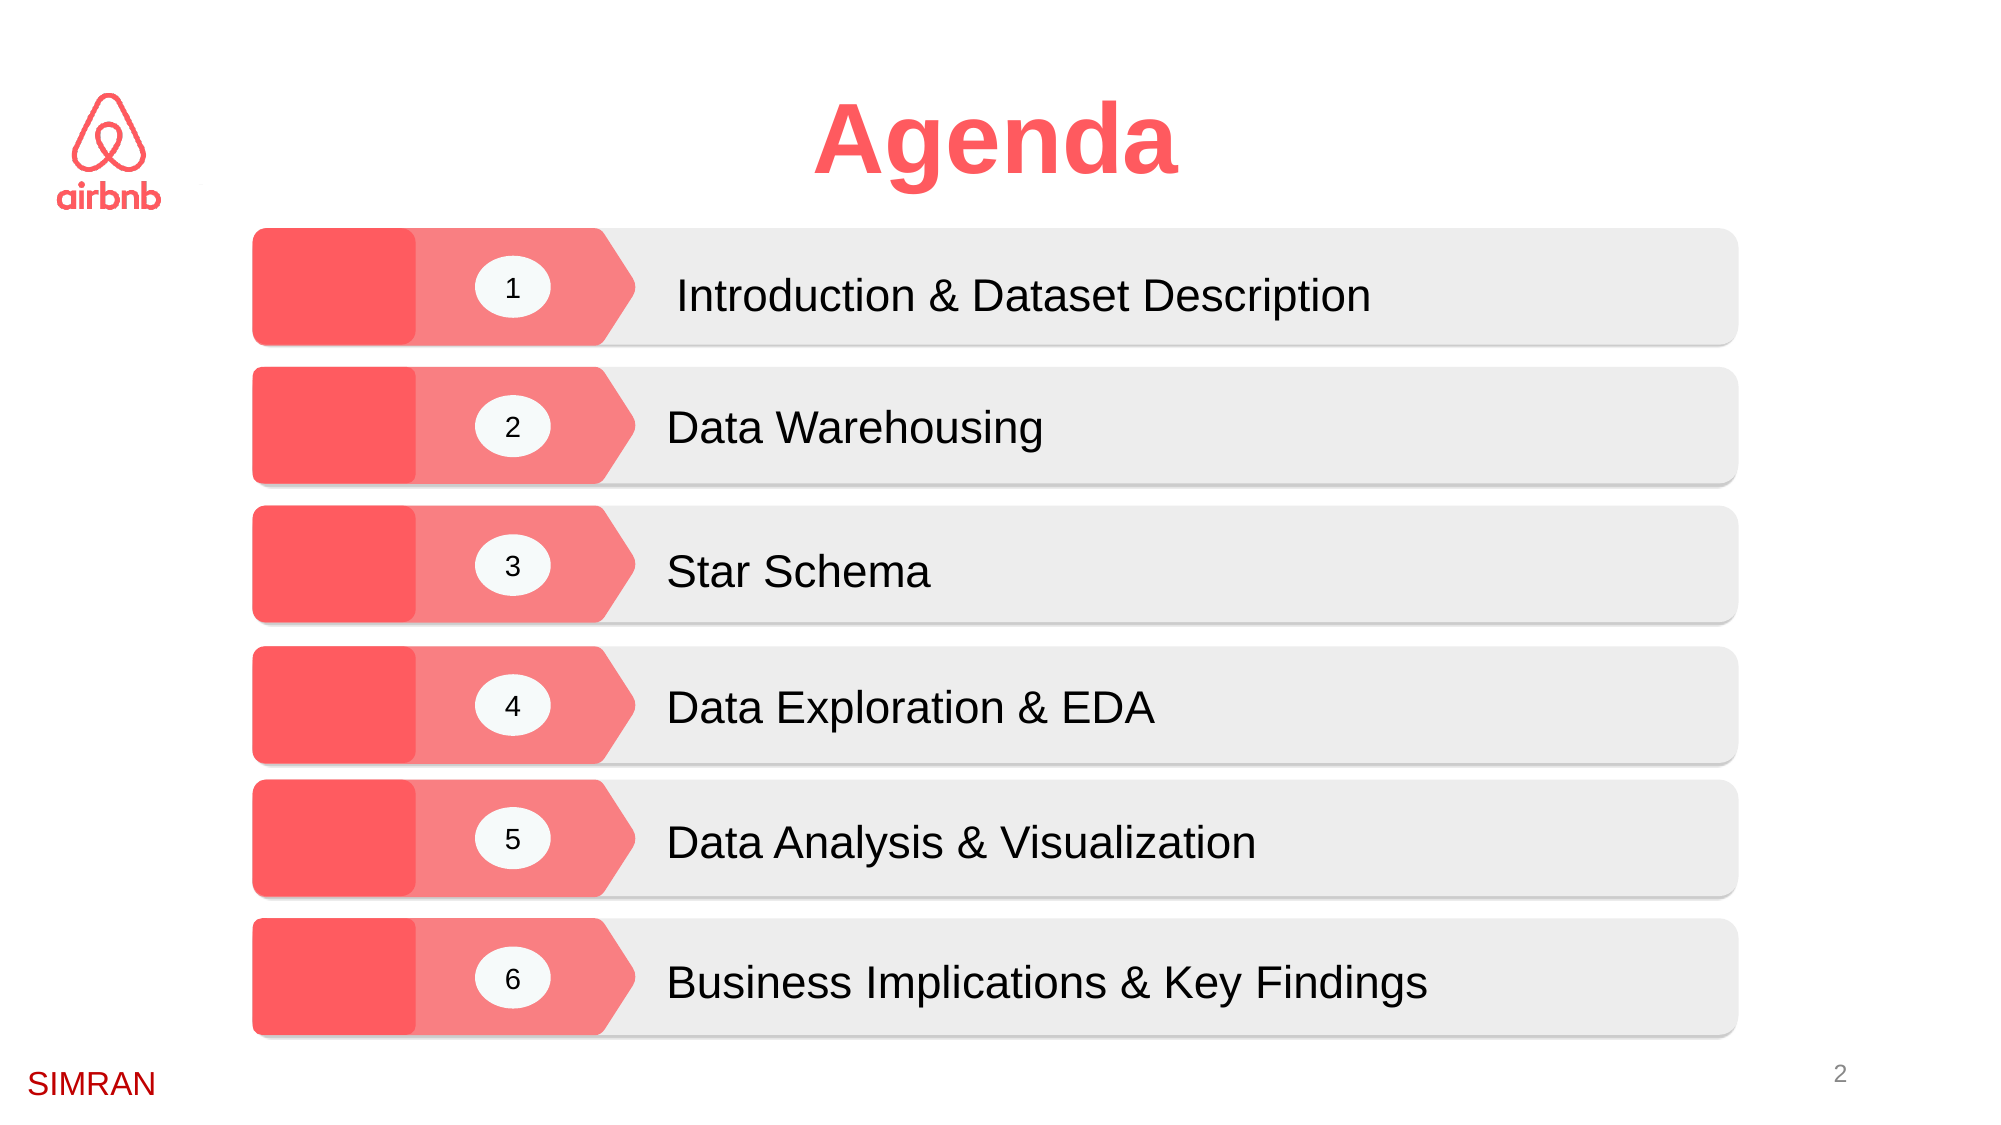

# Agenda

    Introduction & Dataset Description

1

2

3

4

Data Warehousing
Star Schema
Data Exploration & EDA
Data Analysis & Visualization

5

6
Business Implications & Key Findings
2
SIMRAN